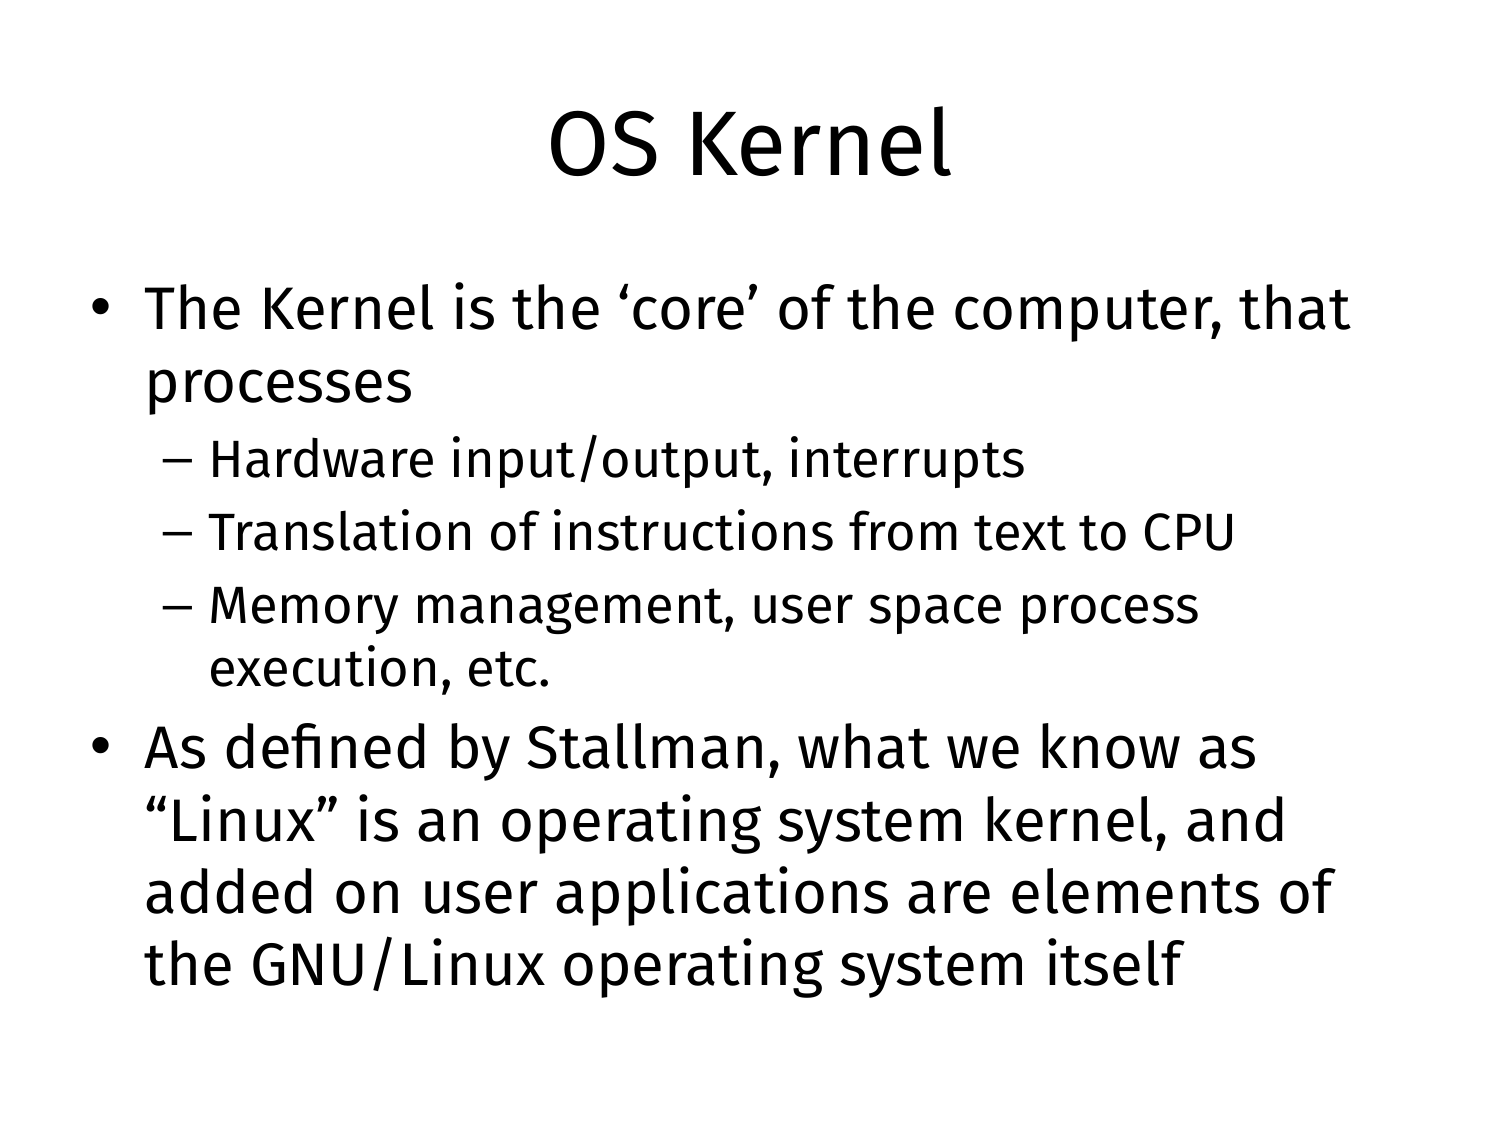

# OS Kernel
The Kernel is the ‘core’ of the computer, that processes
Hardware input/output, interrupts
Translation of instructions from text to CPU
Memory management, user space process execution, etc.
As defined by Stallman, what we know as “Linux” is an operating system kernel, and added on user applications are elements of the GNU/Linux operating system itself